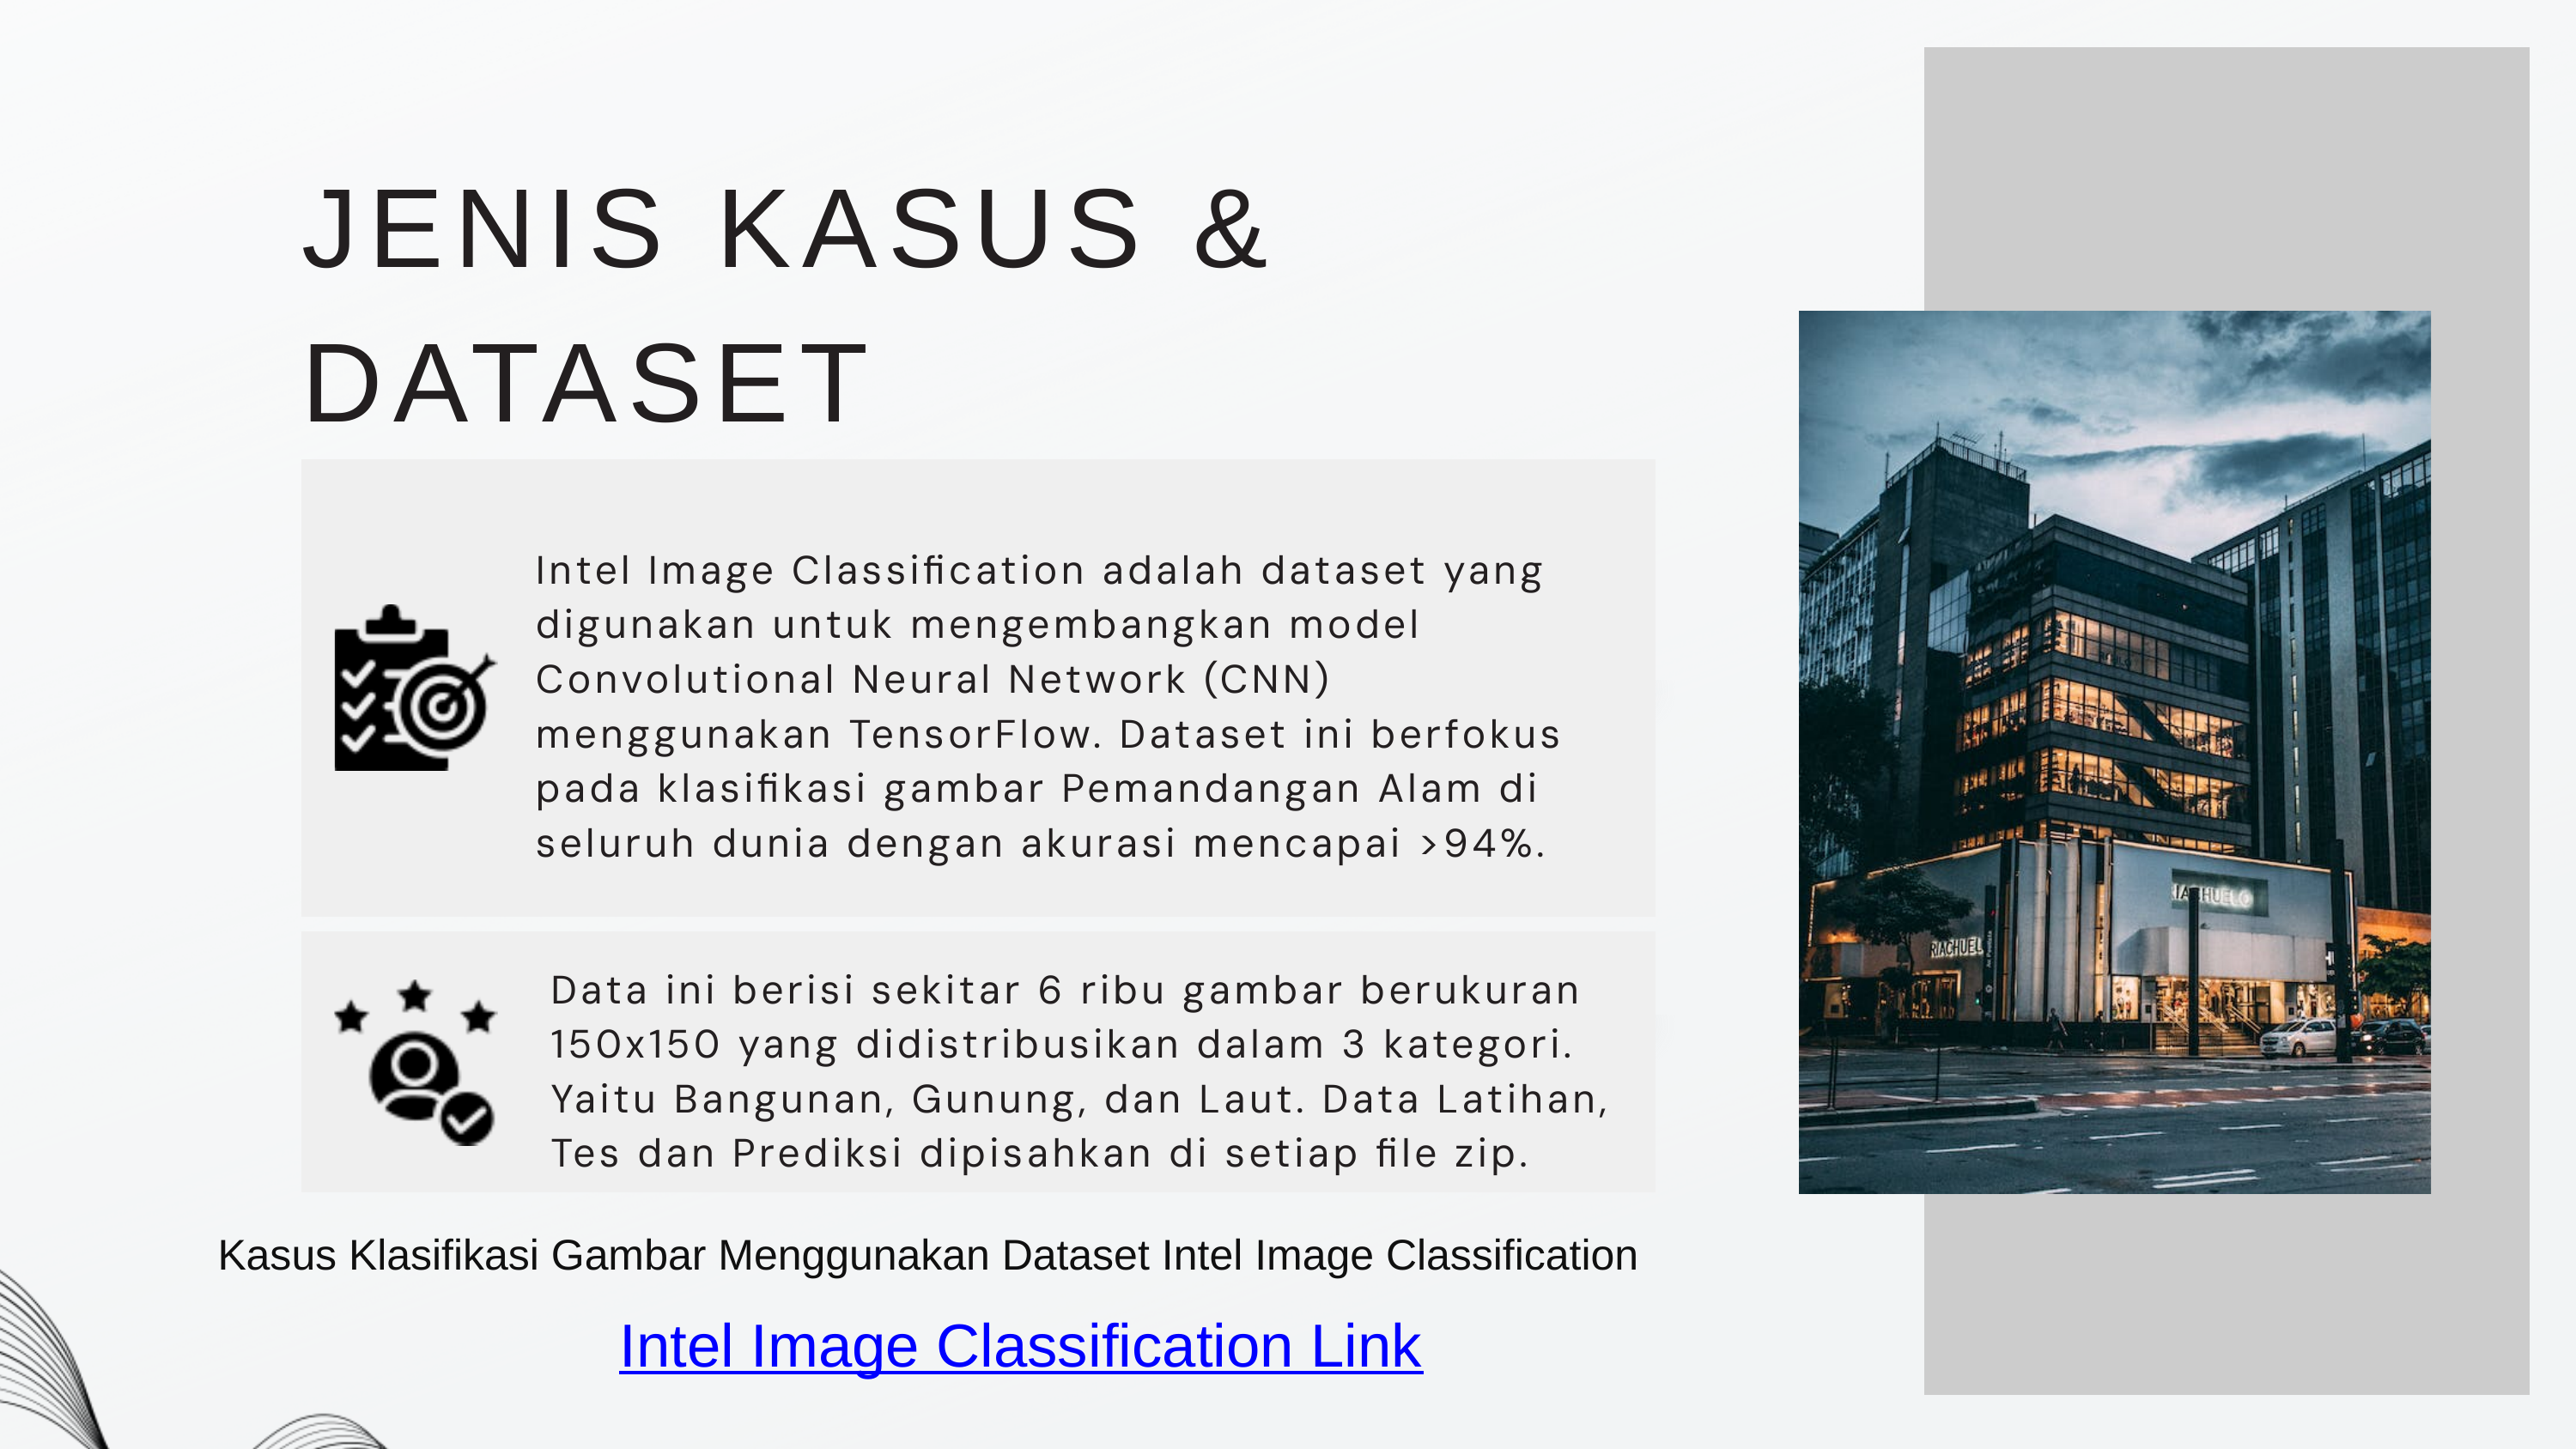

JENIS KASUS & DATASET

Intel Image Classification adalah dataset yang digunakan untuk mengembangkan model Convolutional Neural Network (CNN) menggunakan TensorFlow. Dataset ini berfokus pada klasifikasi gambar Pemandangan Alam di seluruh dunia dengan akurasi mencapai >94%.

Data ini berisi sekitar 6 ribu gambar berukuran 150x150 yang didistribusikan dalam 3 kategori. Yaitu Bangunan, Gunung, dan Laut. Data Latihan, Tes dan Prediksi dipisahkan di setiap file zip.

Kasus Klasifikasi Gambar Menggunakan Dataset Intel Image Classification

Intel Image Classification Link